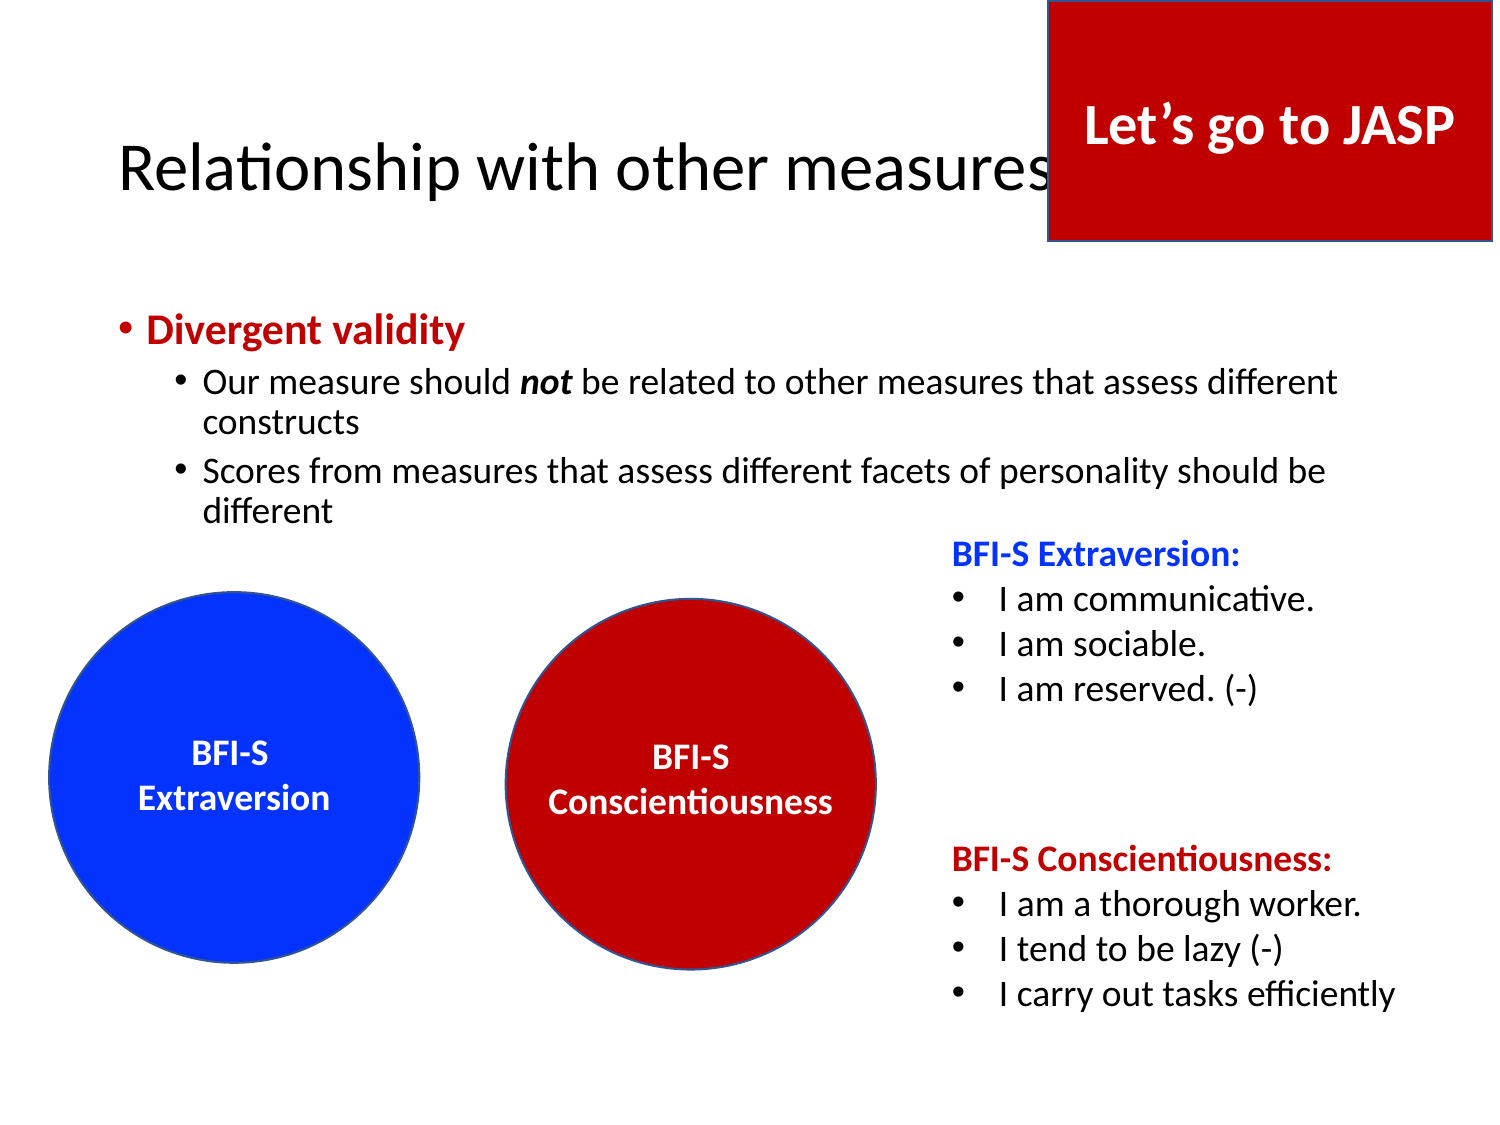

Let’s go to JASP
# Relationship with other measures
Divergent validity
Our measure should not be related to other measures that assess different constructs
Scores from measures that assess different facets of personality should be different

BFI-S Extraversion:
I am communicative.
I am sociable.
I am reserved. (-)

BFI-S Conscientiousness
BFI-S
Extraversion
BFI-S Conscientiousness:
I am a thorough worker.
I tend to be lazy (-)
I carry out tasks efficiently